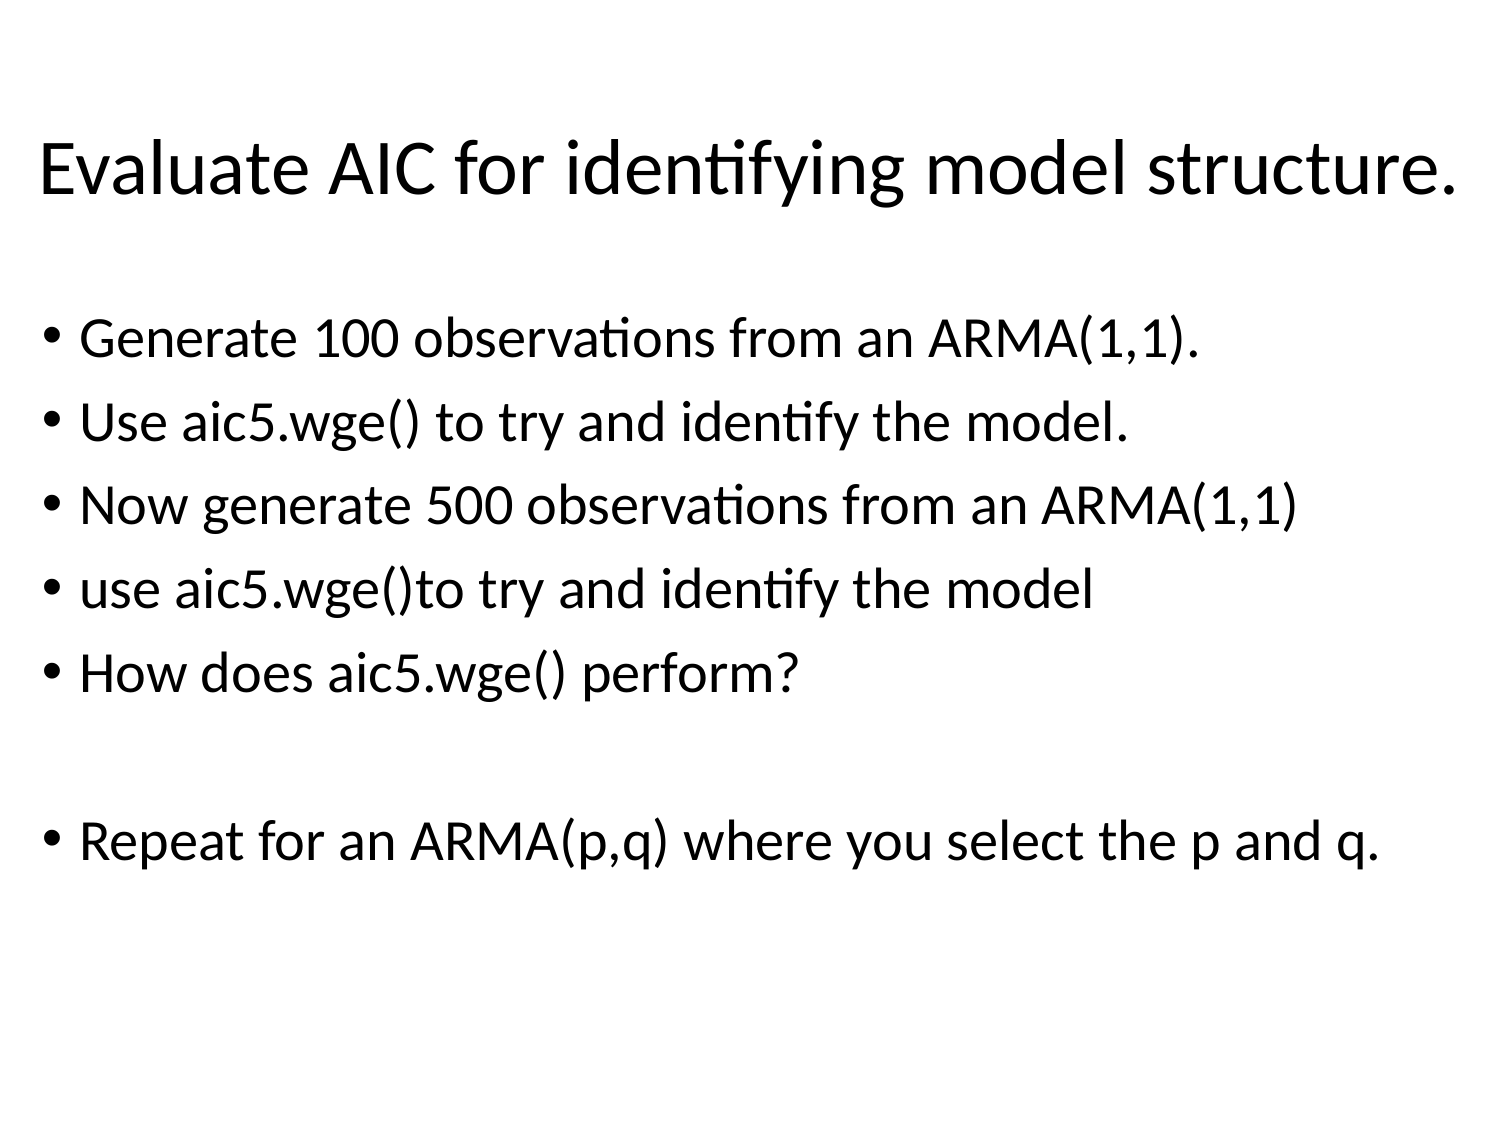

# Evaluate AIC for identifying model structure.
Generate 100 observations from an ARMA(1,1).
Use aic5.wge() to try and identify the model.
Now generate 500 observations from an ARMA(1,1)
use aic5.wge()to try and identify the model
How does aic5.wge() perform?

Repeat for an ARMA(p,q) where you select the p and q.